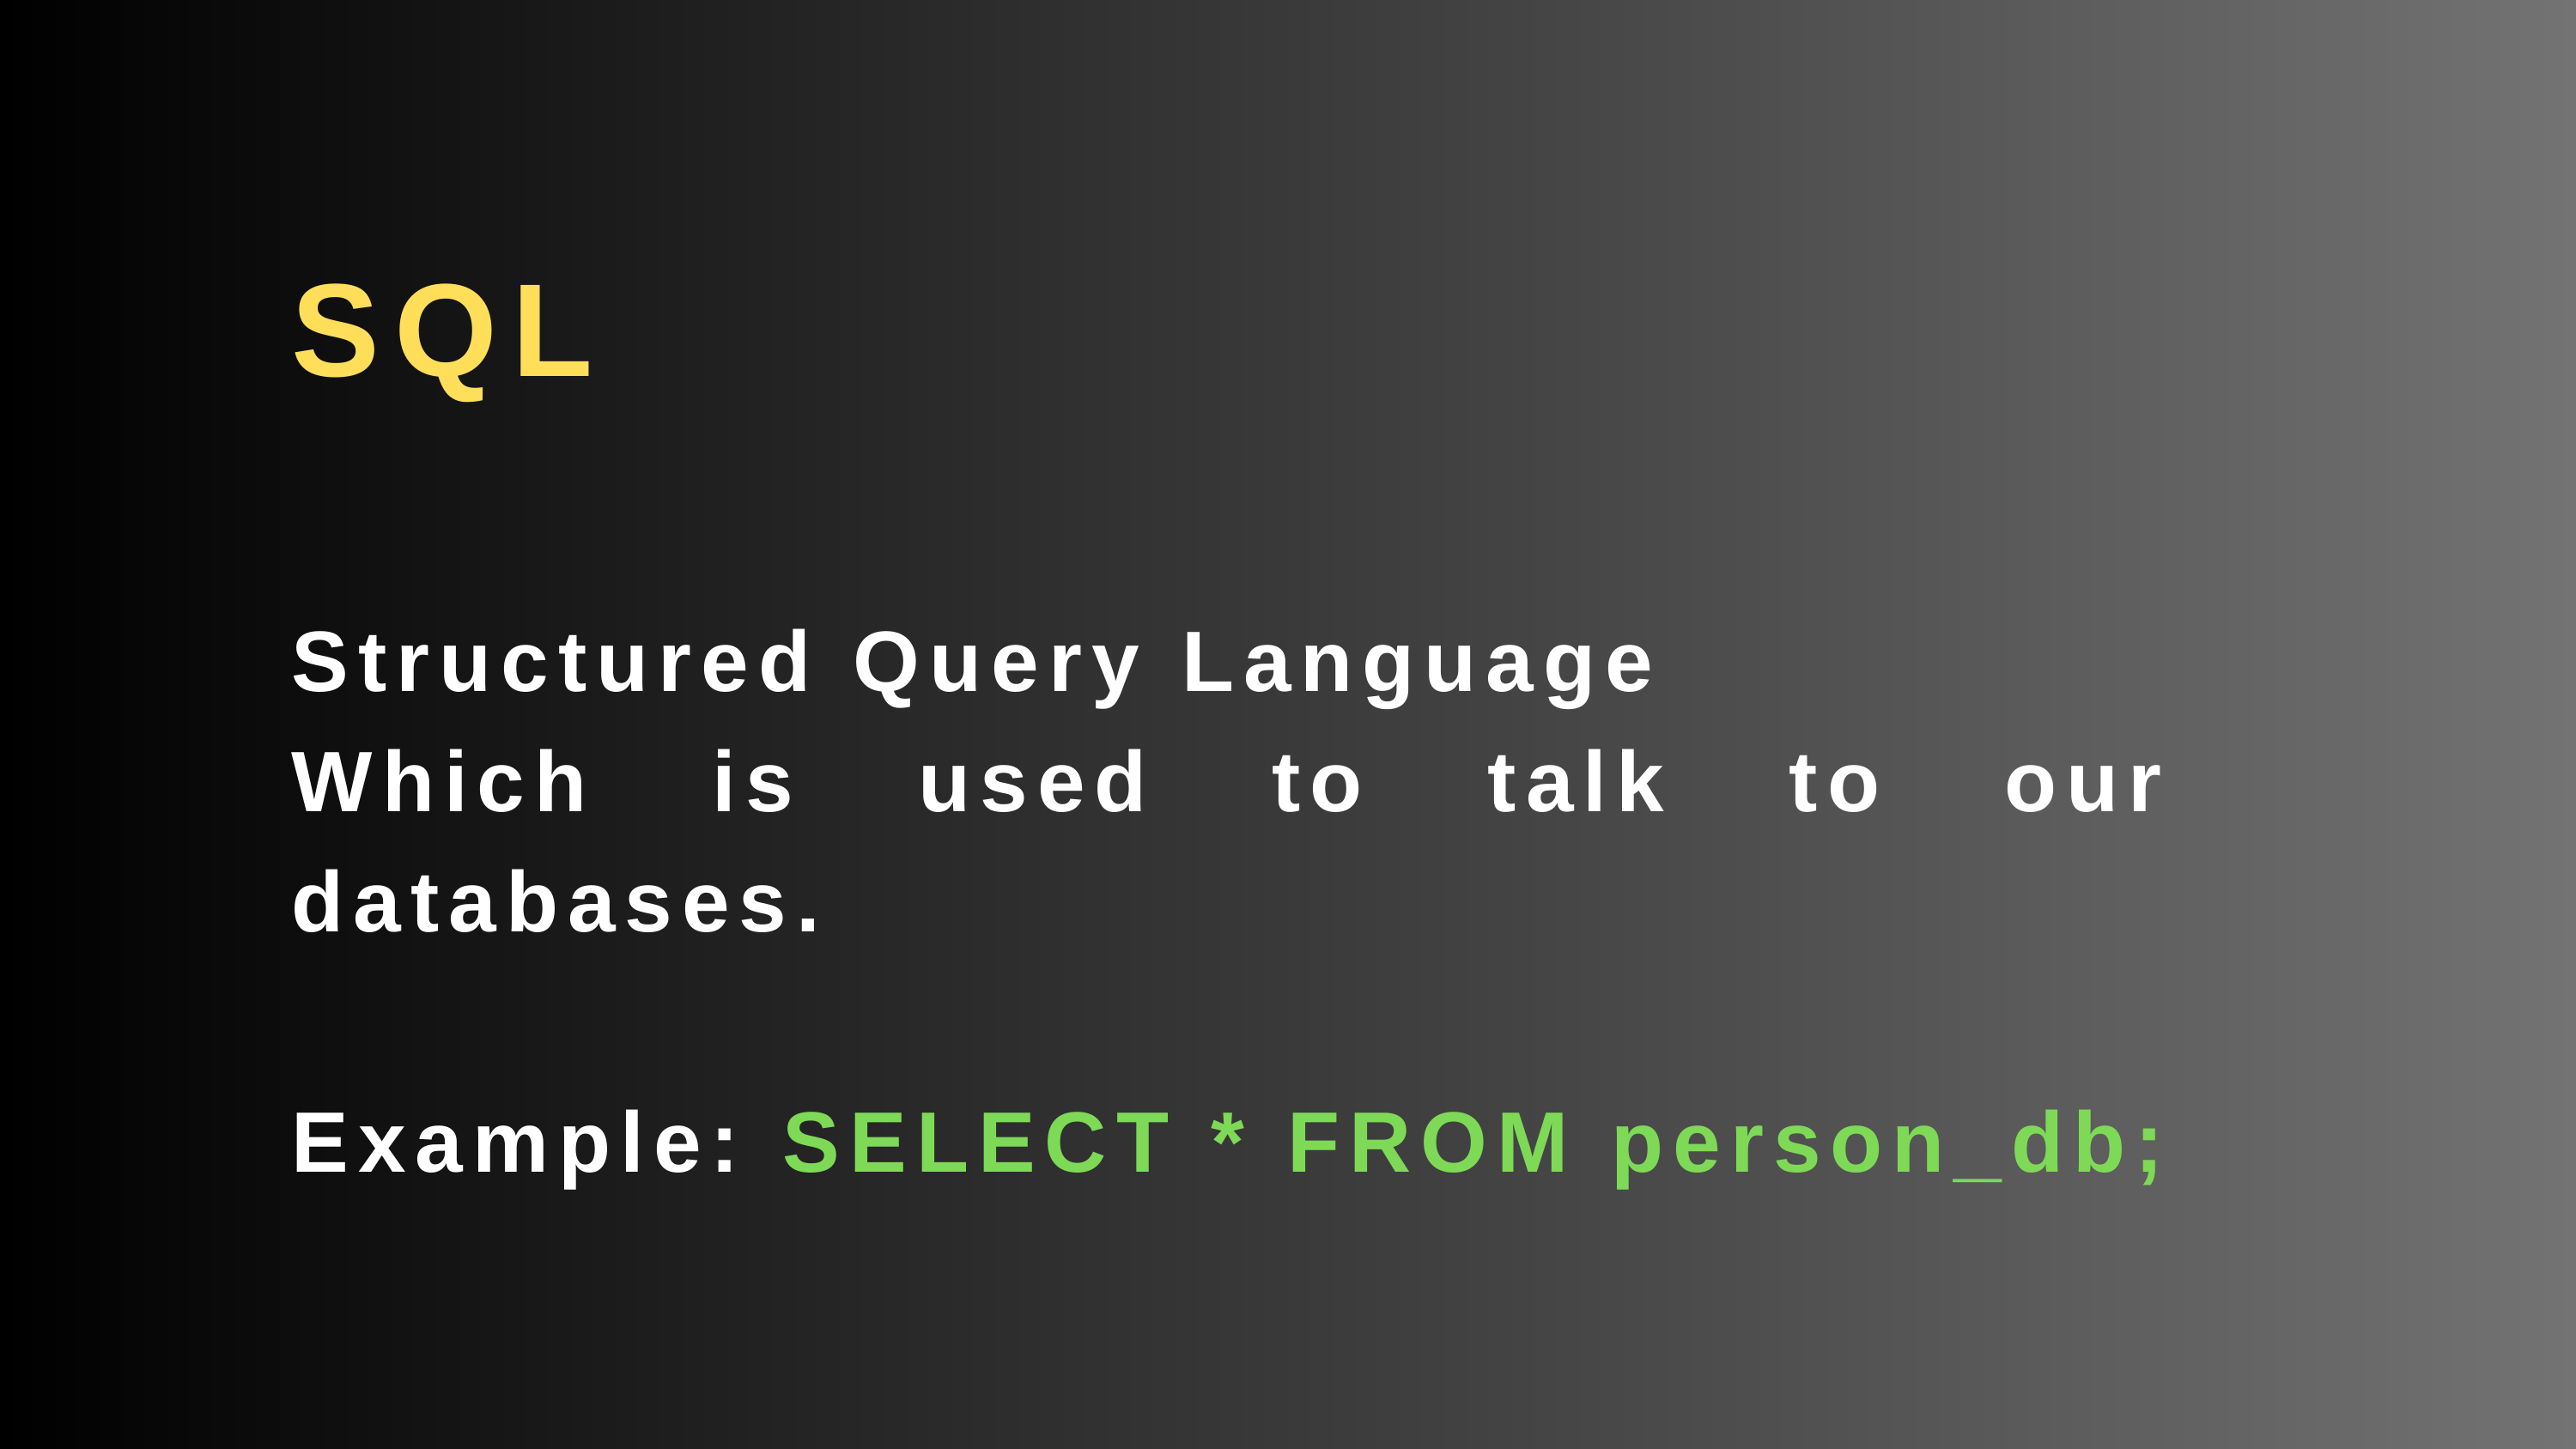

SQL

Structured Query Language
Which is used to talk to our databases.

Example: SELECT * FROM person_db;